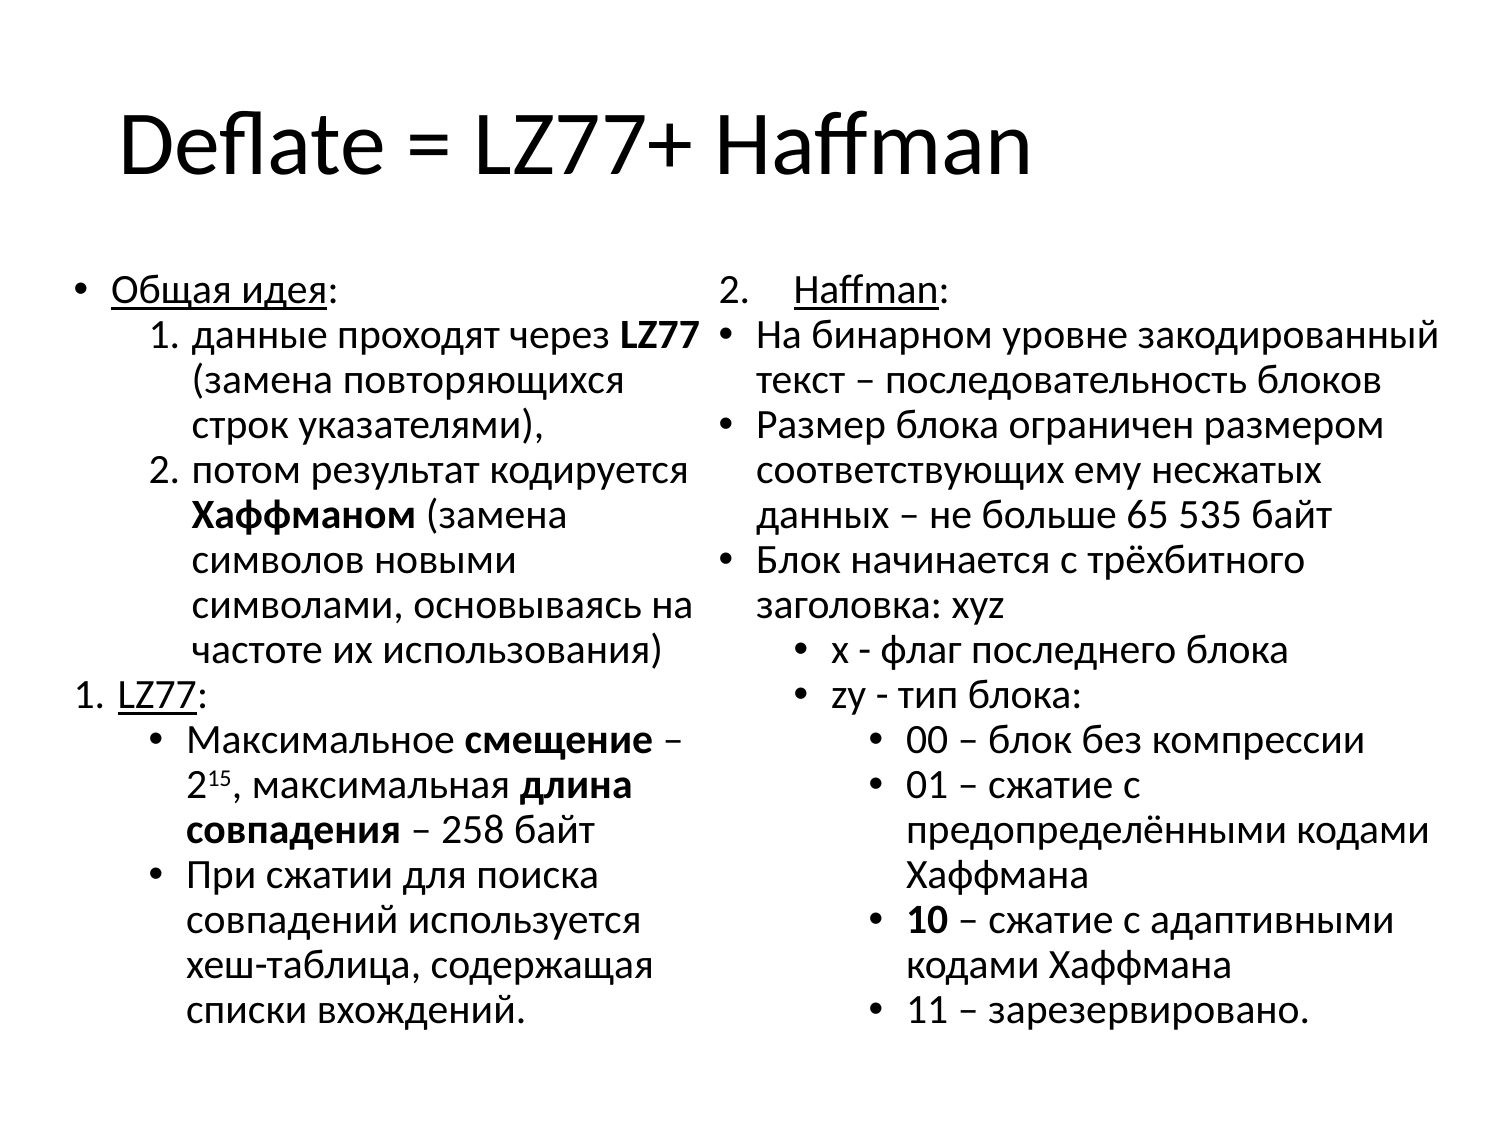

# Deflate = LZ77+ Haffman
Общая идея:
данные проходят через LZ77 (замена повторяющихся строк указателями),
потом результат кодируется Хаффманом (замена символов новыми символами, основываясь на частоте их использования)
LZ77:
Максимальное смещение – 215, максимальная длина совпадения – 258 байт
При сжатии для поиска совпадений используется хеш-таблица, содержащая списки вхождений.

Haffman:
На бинарном уровне закодированный текст – последовательность блоков
Размер блока ограничен размером соответствующих ему несжатых данных – не больше 65 535 байт
Блок начинается с трёхбитного заголовка: xyz
x - флаг последнего блока
zy - тип блока:
00 – блок без компрессии
01 – сжатие с предопределёнными кодами Хаффмана
10 – сжатие с адаптивными кодами Хаффмана
11 – зарезервировано.